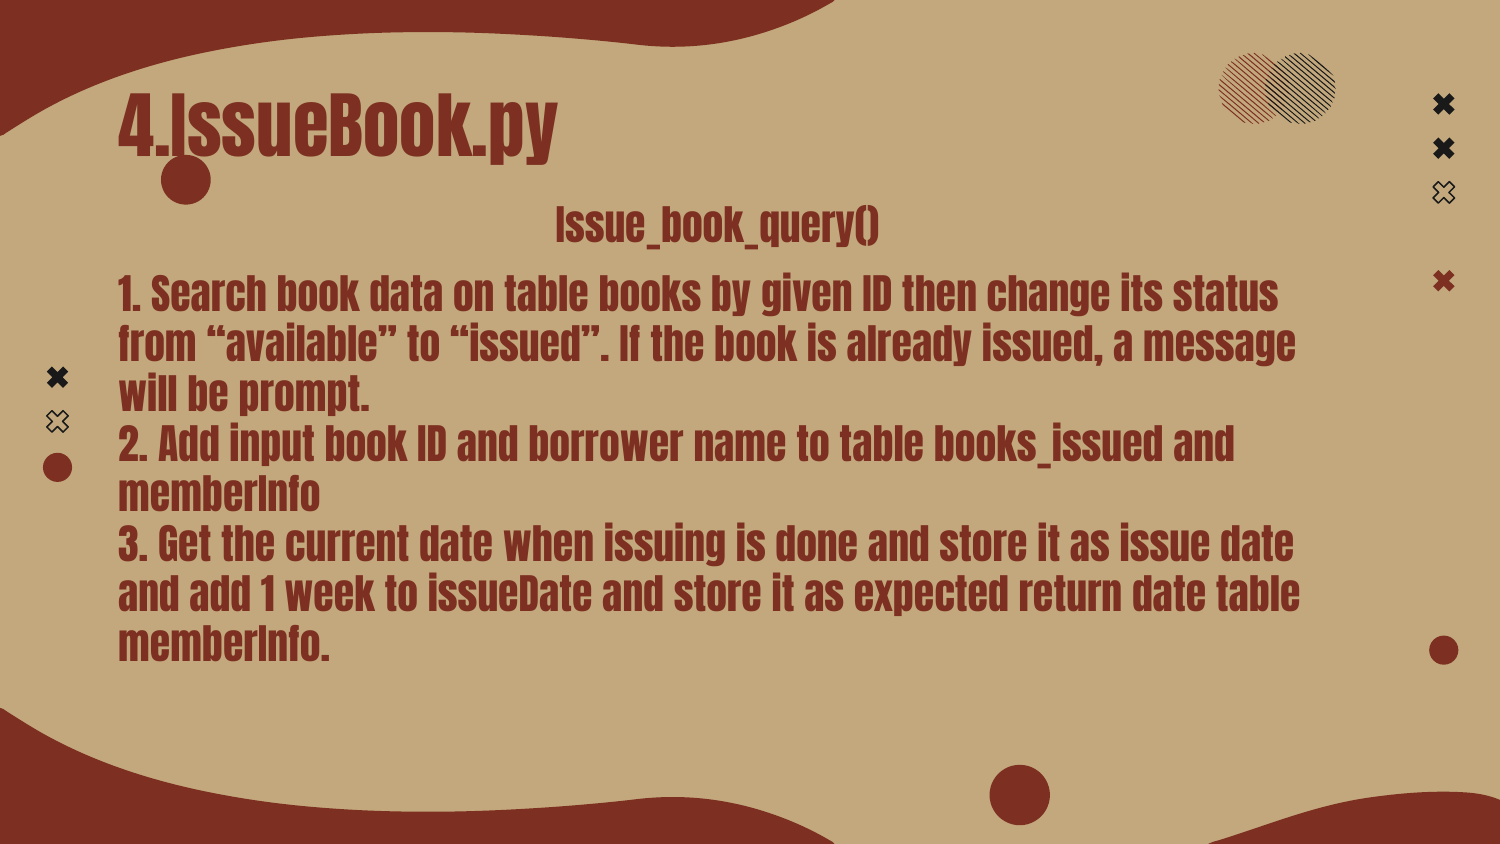

# 4.IssueBook.py
Issue_book_query()
1. Search book data on table books by given ID then change its status from “available” to “issued”. If the book is already issued, a message will be prompt.
2. Add input book ID and borrower name to table books_issued and memberInfo
3. Get the current date when issuing is done and store it as issue date and add 1 week to issueDate and store it as expected return date table memberInfo.